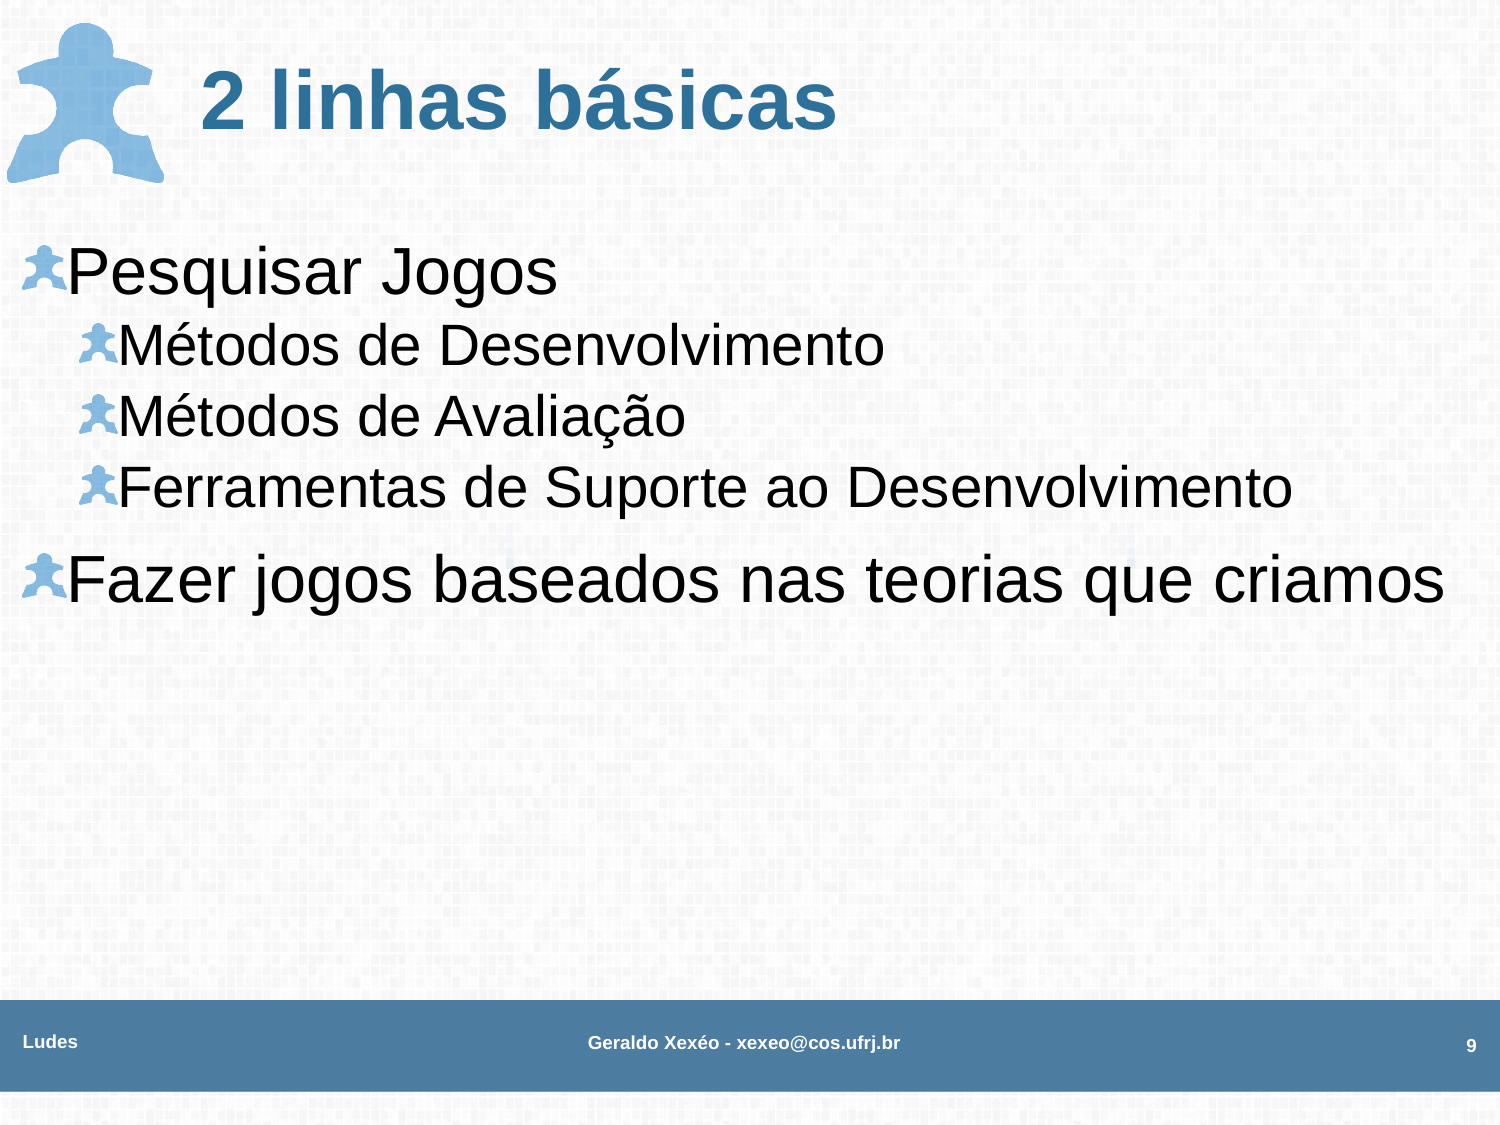

# 2 linhas básicas
Pesquisar Jogos
Métodos de Desenvolvimento
Métodos de Avaliação
Ferramentas de Suporte ao Desenvolvimento
Fazer jogos baseados nas teorias que criamos
Ludes
Geraldo Xexéo - xexeo@cos.ufrj.br
9